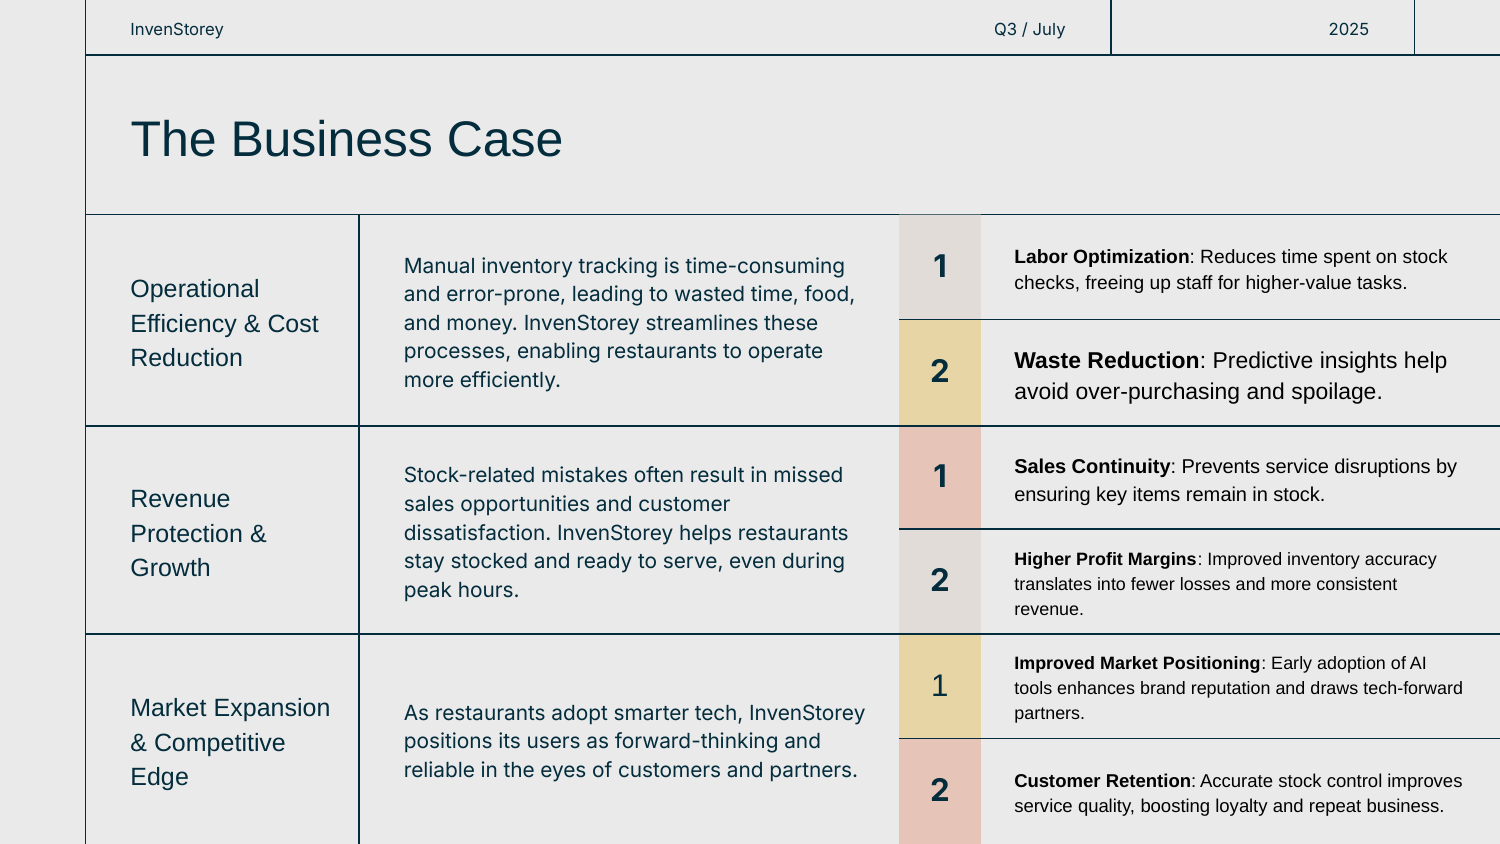

InvenStorey
Q3 / July
2025
The Business Case
Labor Optimization: Reduces time spent on stock checks, freeing up staff for higher-value tasks.
Operational Efficiency & Cost Reduction
Manual inventory tracking is time-consuming and error-prone, leading to wasted time, food, and money. InvenStorey streamlines these processes, enabling restaurants to operate more efficiently.

1

2
Waste Reduction: Predictive insights help avoid over-purchasing and spoilage.
Revenue Protection & Growth

Sales Continuity: Prevents service disruptions by ensuring key items remain in stock.
Stock-related mistakes often result in missed sales opportunities and customer dissatisfaction. InvenStorey helps restaurants stay stocked and ready to serve, even during peak hours.
1
2
Higher Profit Margins: Improved inventory accuracy translates into fewer losses and more consistent revenue.

Improved Market Positioning: Early adoption of AI tools enhances brand reputation and draws tech-forward partners.

As restaurants adopt smarter tech, InvenStorey positions its users as forward-thinking and reliable in the eyes of customers and partners.
# 1
Market Expansion & Competitive Edge
Customer Retention: Accurate stock control improves service quality, boosting loyalty and repeat business.

2